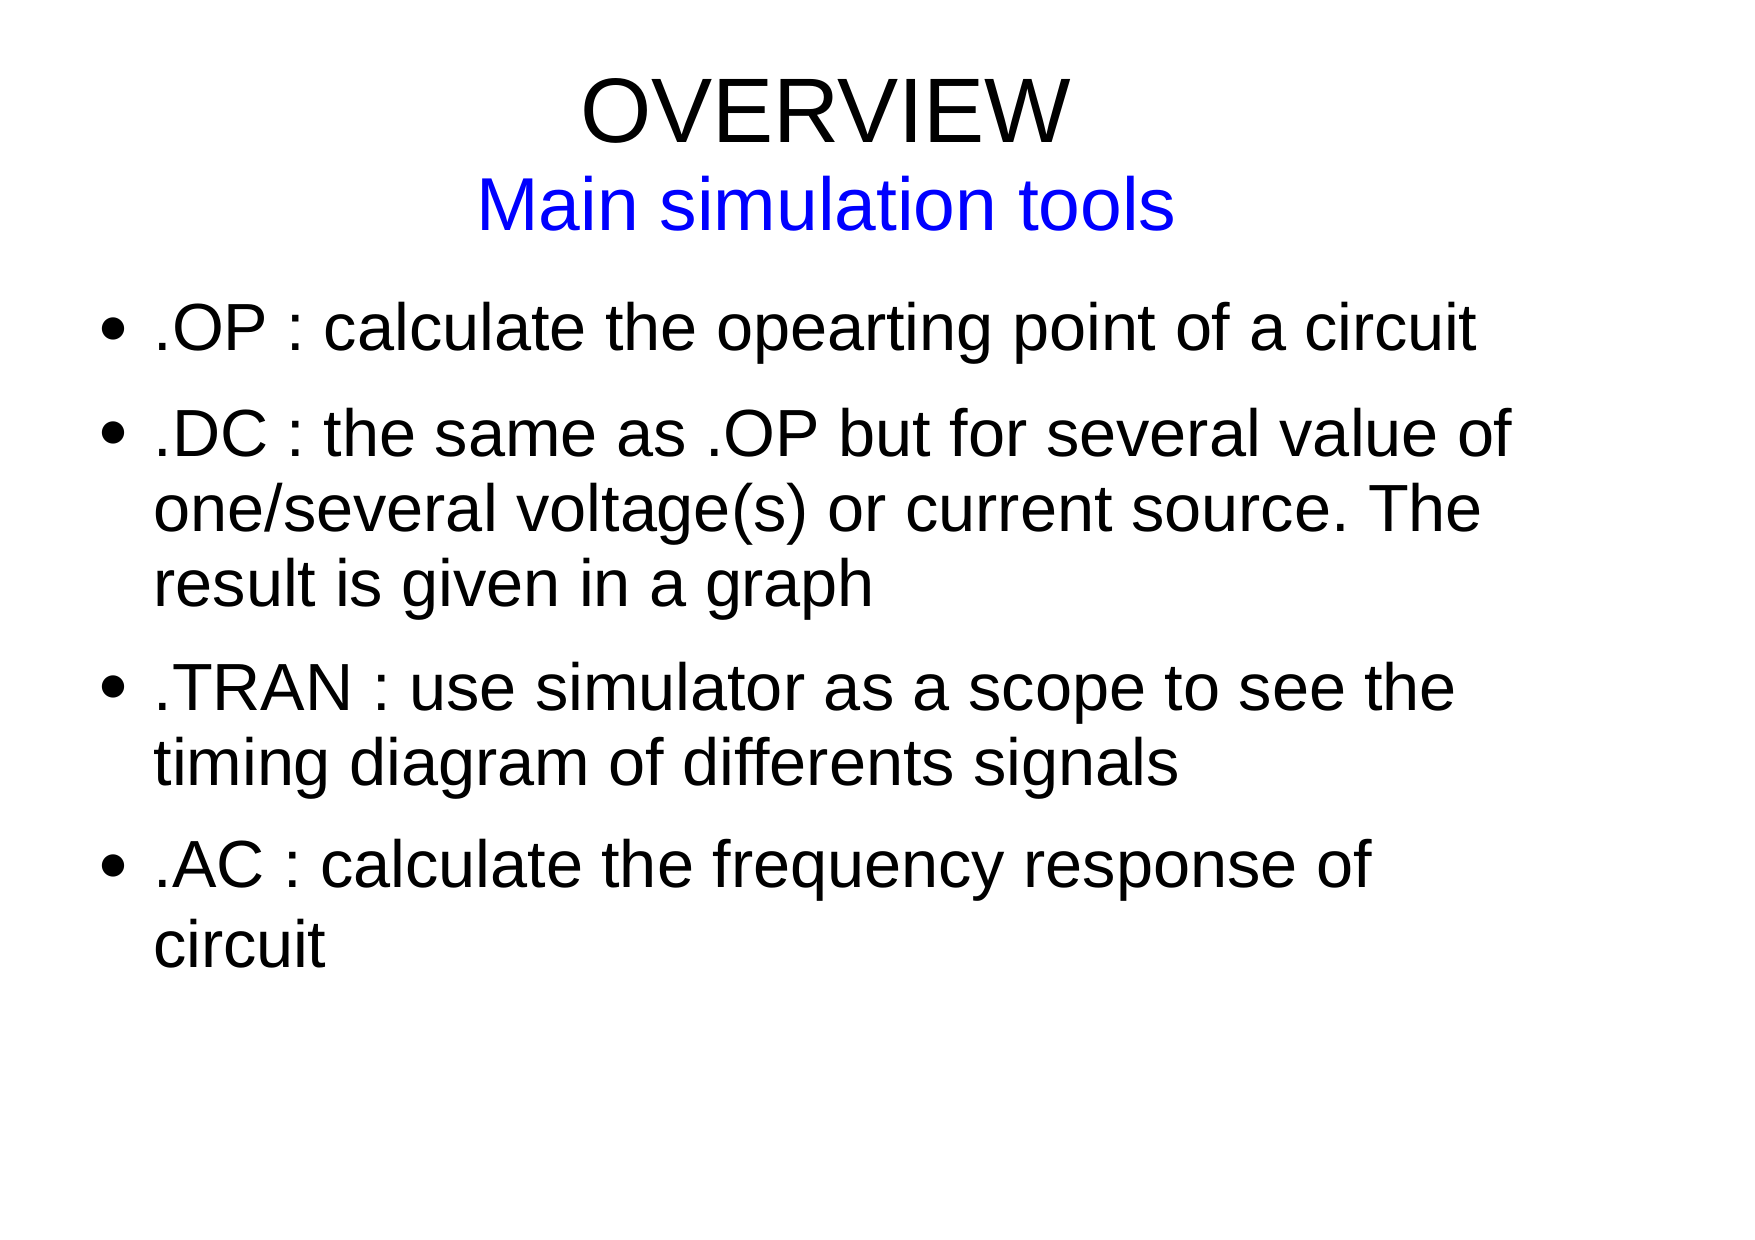

# OVERVIEW
Main simulation tools
.OP : calculate the opearting point of a circuit
.DC : the same as .OP but for several value of one/several voltage(s) or current source. The result is given in a graph
.TRAN : use simulator as a scope to see the timing diagram of differents signals
.AC : calculate the frequency response of circuit
●
●
●
●